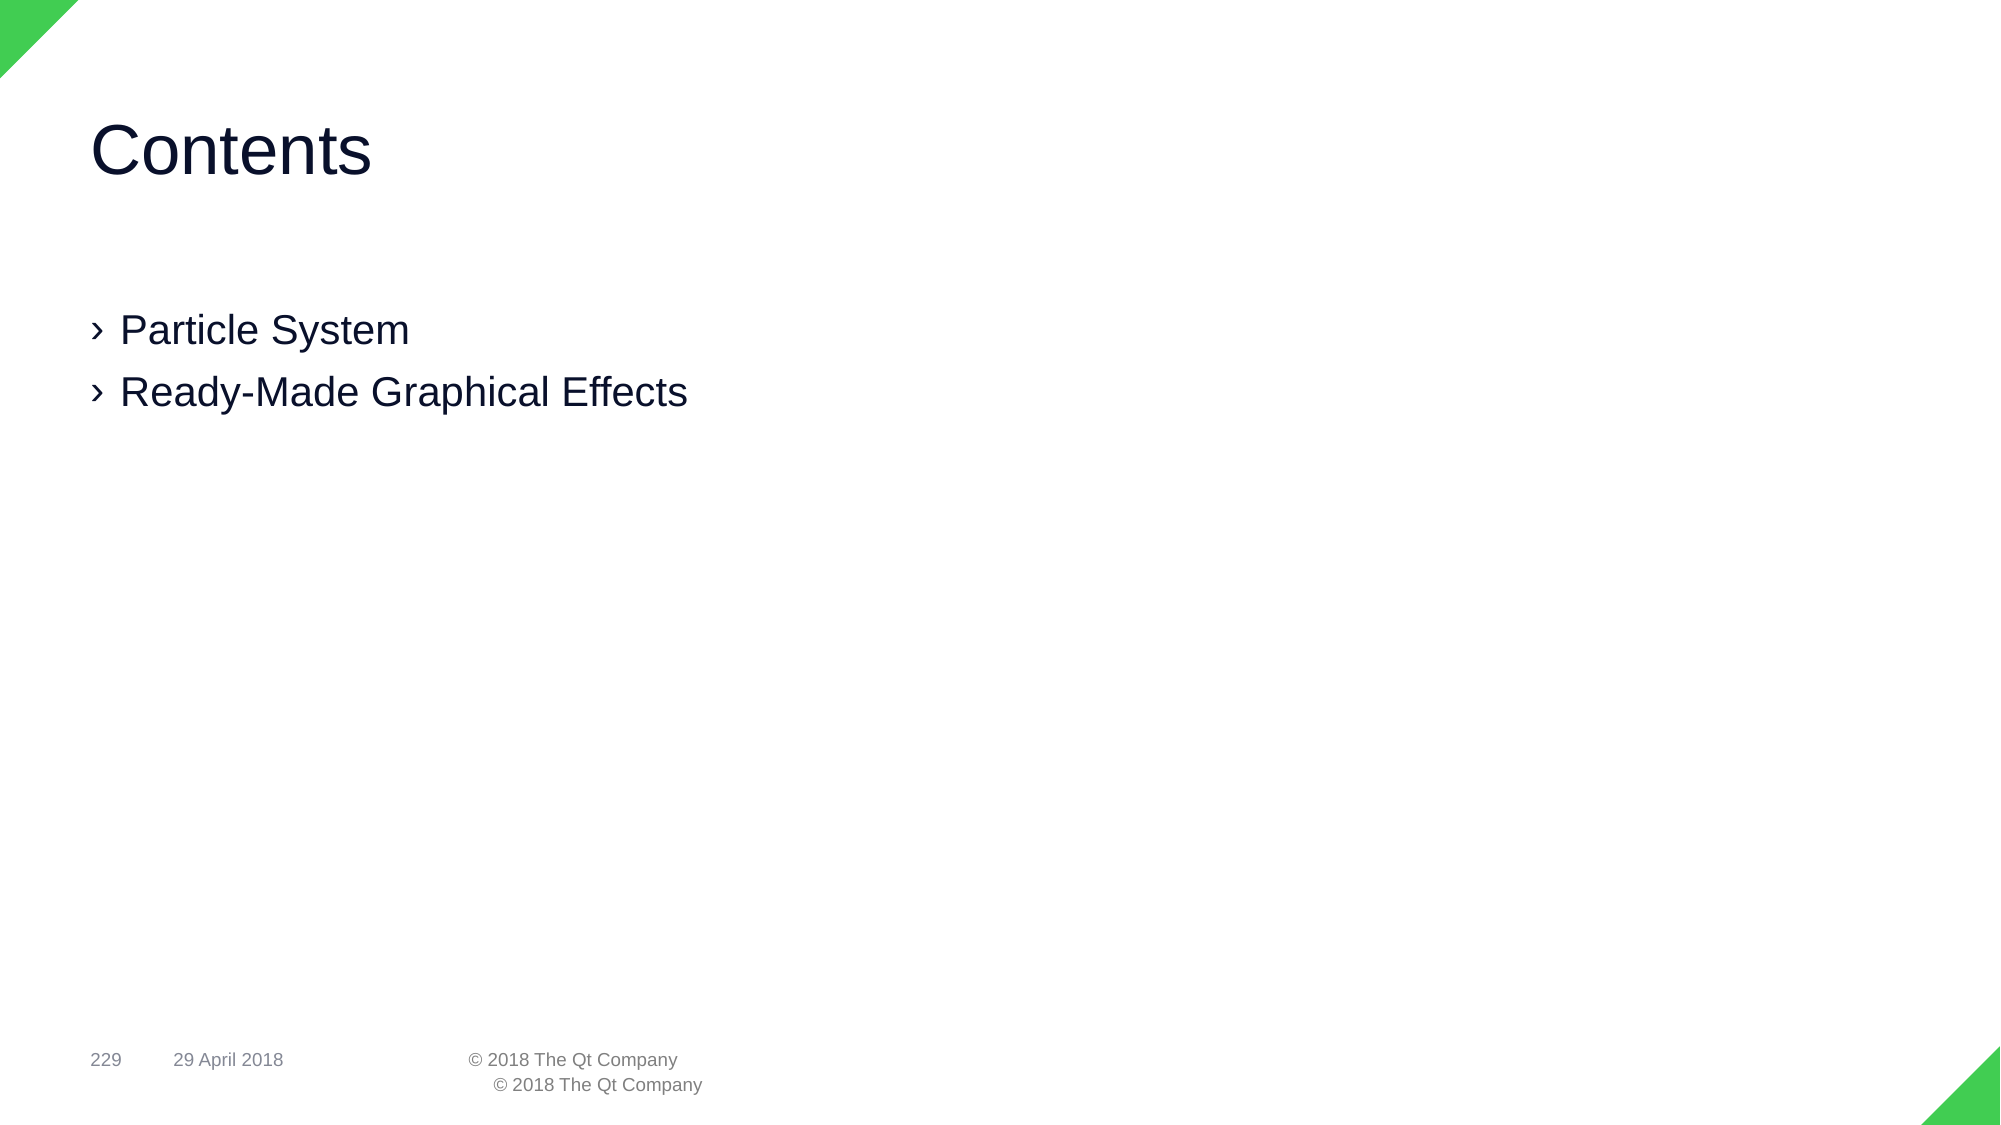

# Contents
Particle System
Ready-Made Graphical Effects

229
© 2018 The Qt Company
29 April 2018
© 2018 The Qt Company